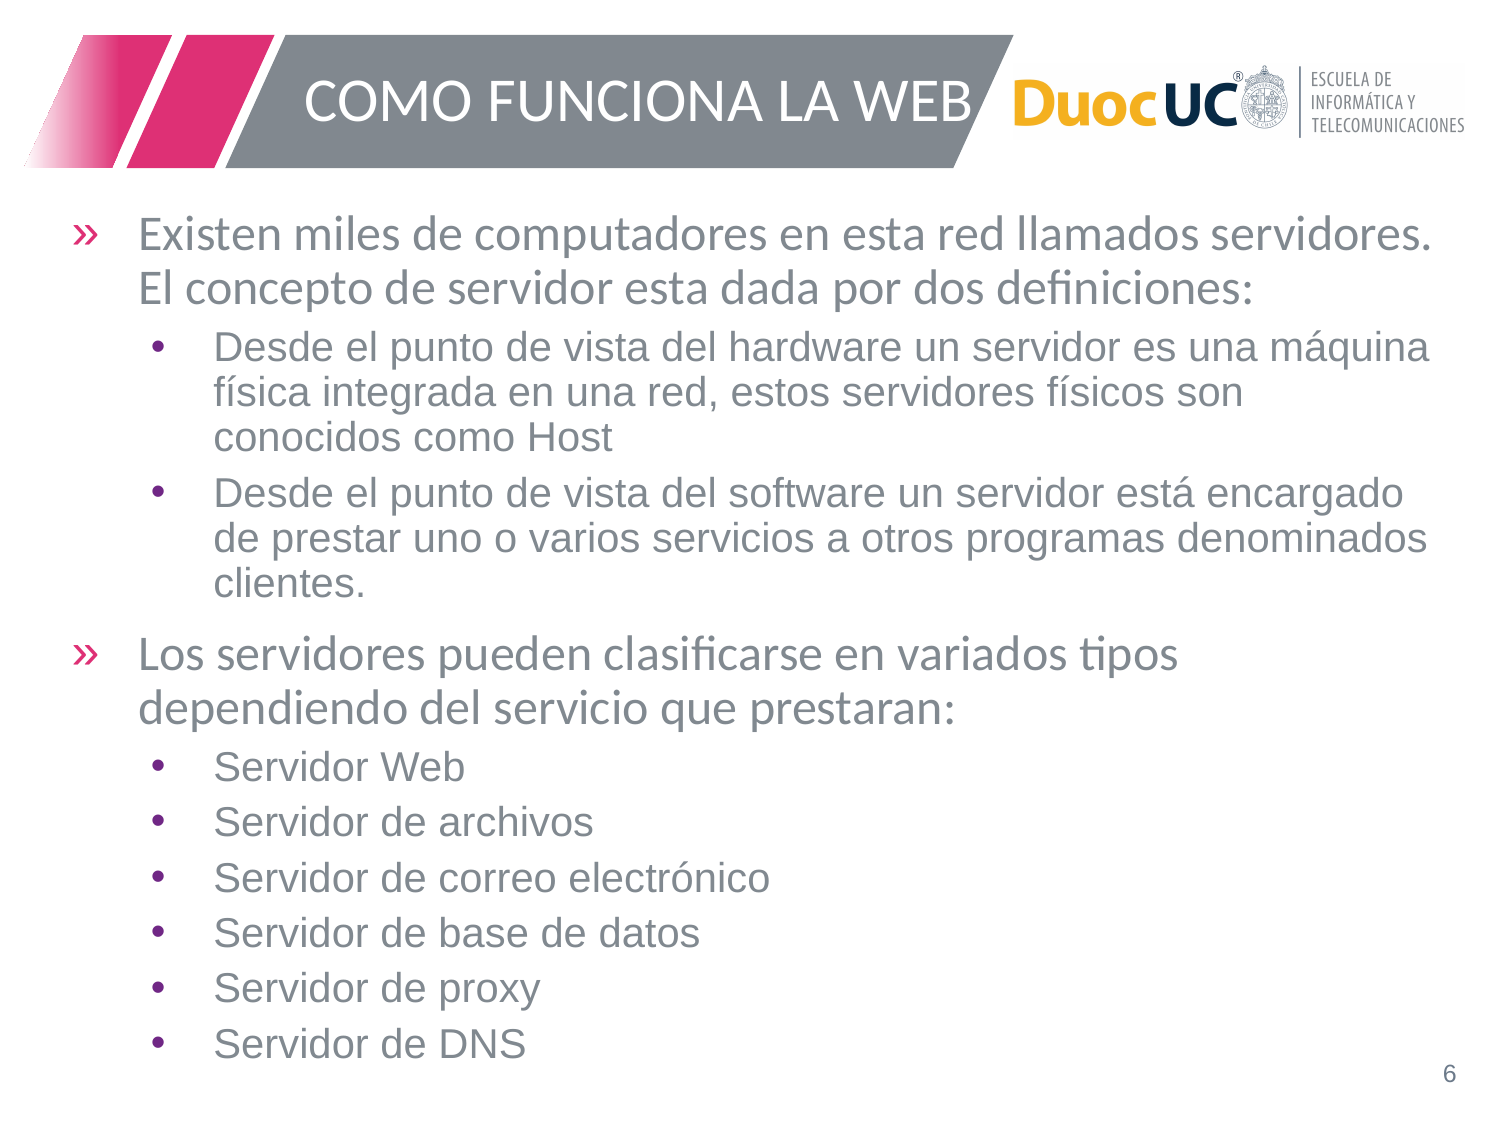

# COMO FUNCIONA LA WEB
Existen miles de computadores en esta red llamados servidores. El concepto de servidor esta dada por dos definiciones:
Desde el punto de vista del hardware un servidor es una máquina física integrada en una red, estos servidores físicos son conocidos como Host
Desde el punto de vista del software un servidor está encargado de prestar uno o varios servicios a otros programas denominados clientes.
Los servidores pueden clasificarse en variados tipos dependiendo del servicio que prestaran:
Servidor Web
Servidor de archivos
Servidor de correo electrónico
Servidor de base de datos
Servidor de proxy
Servidor de DNS